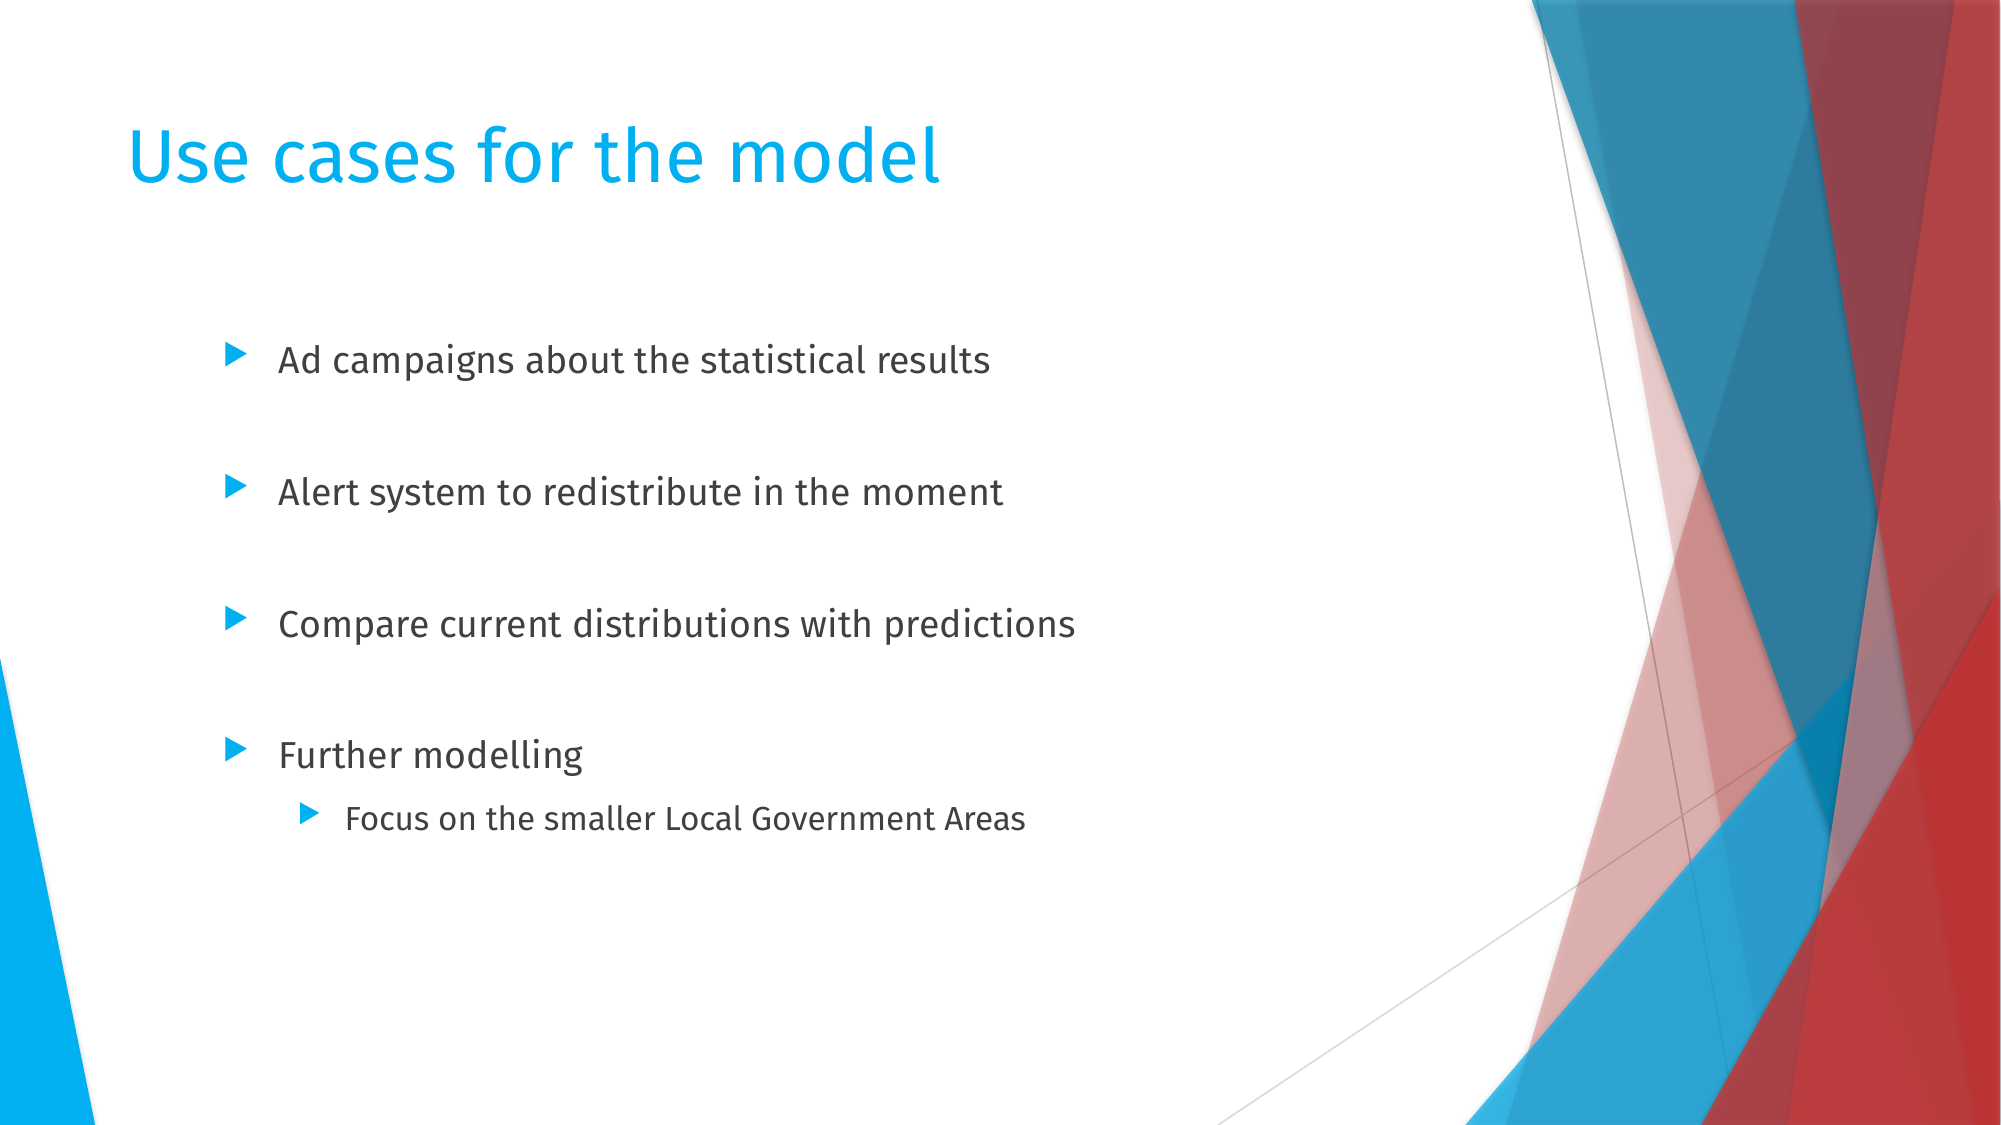

# Use cases for the model
Ad campaigns about the statistical results

Alert system to redistribute in the moment

Compare current distributions with predictions

Further modelling
Focus on the smaller Local Government Areas